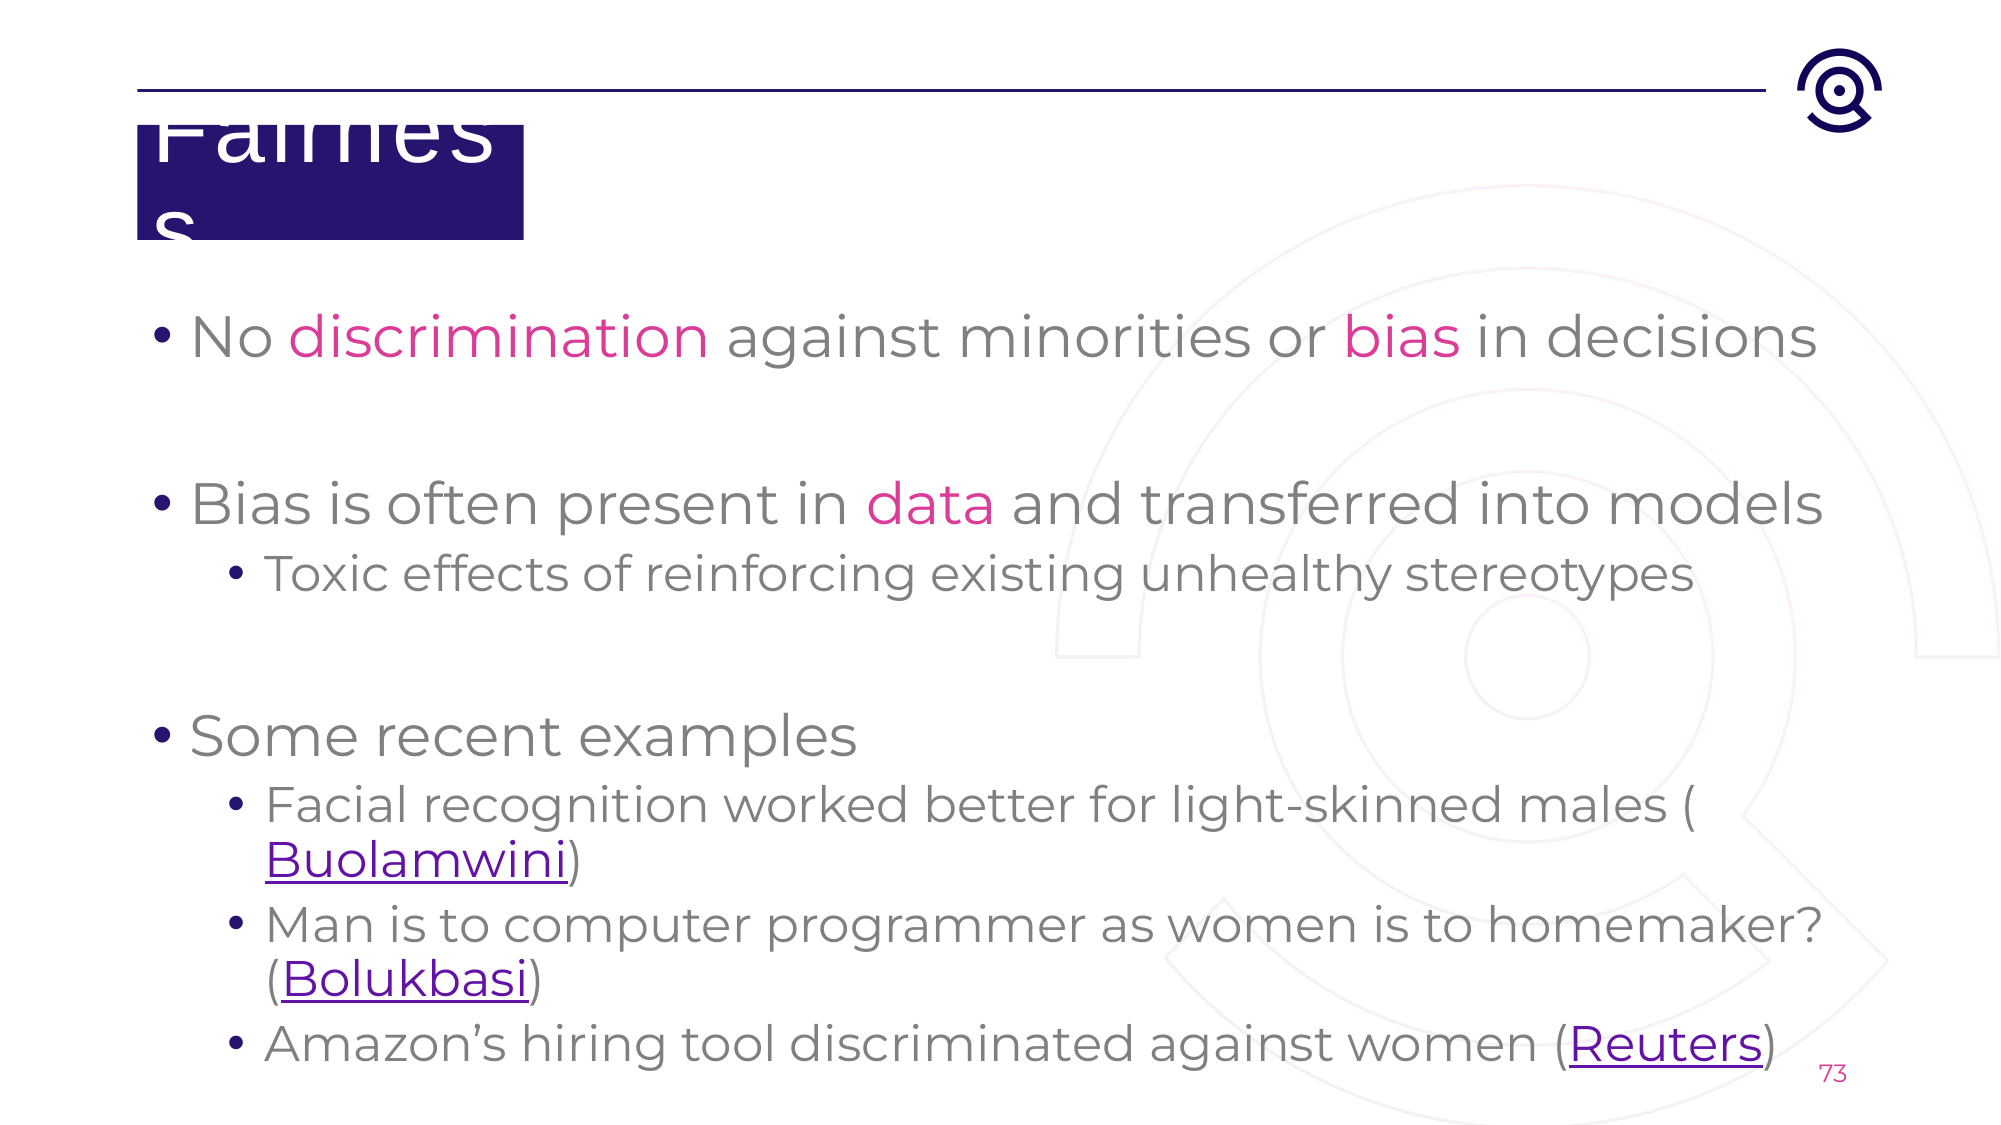

# Fairness
No discrimination against minorities or bias in decisions

Bias is often present in data and transferred into models
Toxic effects of reinforcing existing unhealthy stereotypes

Some recent examples
Facial recognition worked better for light-skinned males (Buolamwini)
Man is to computer programmer as women is to homemaker? (Bolukbasi)
Amazon’s hiring tool discriminated against women (Reuters)
73